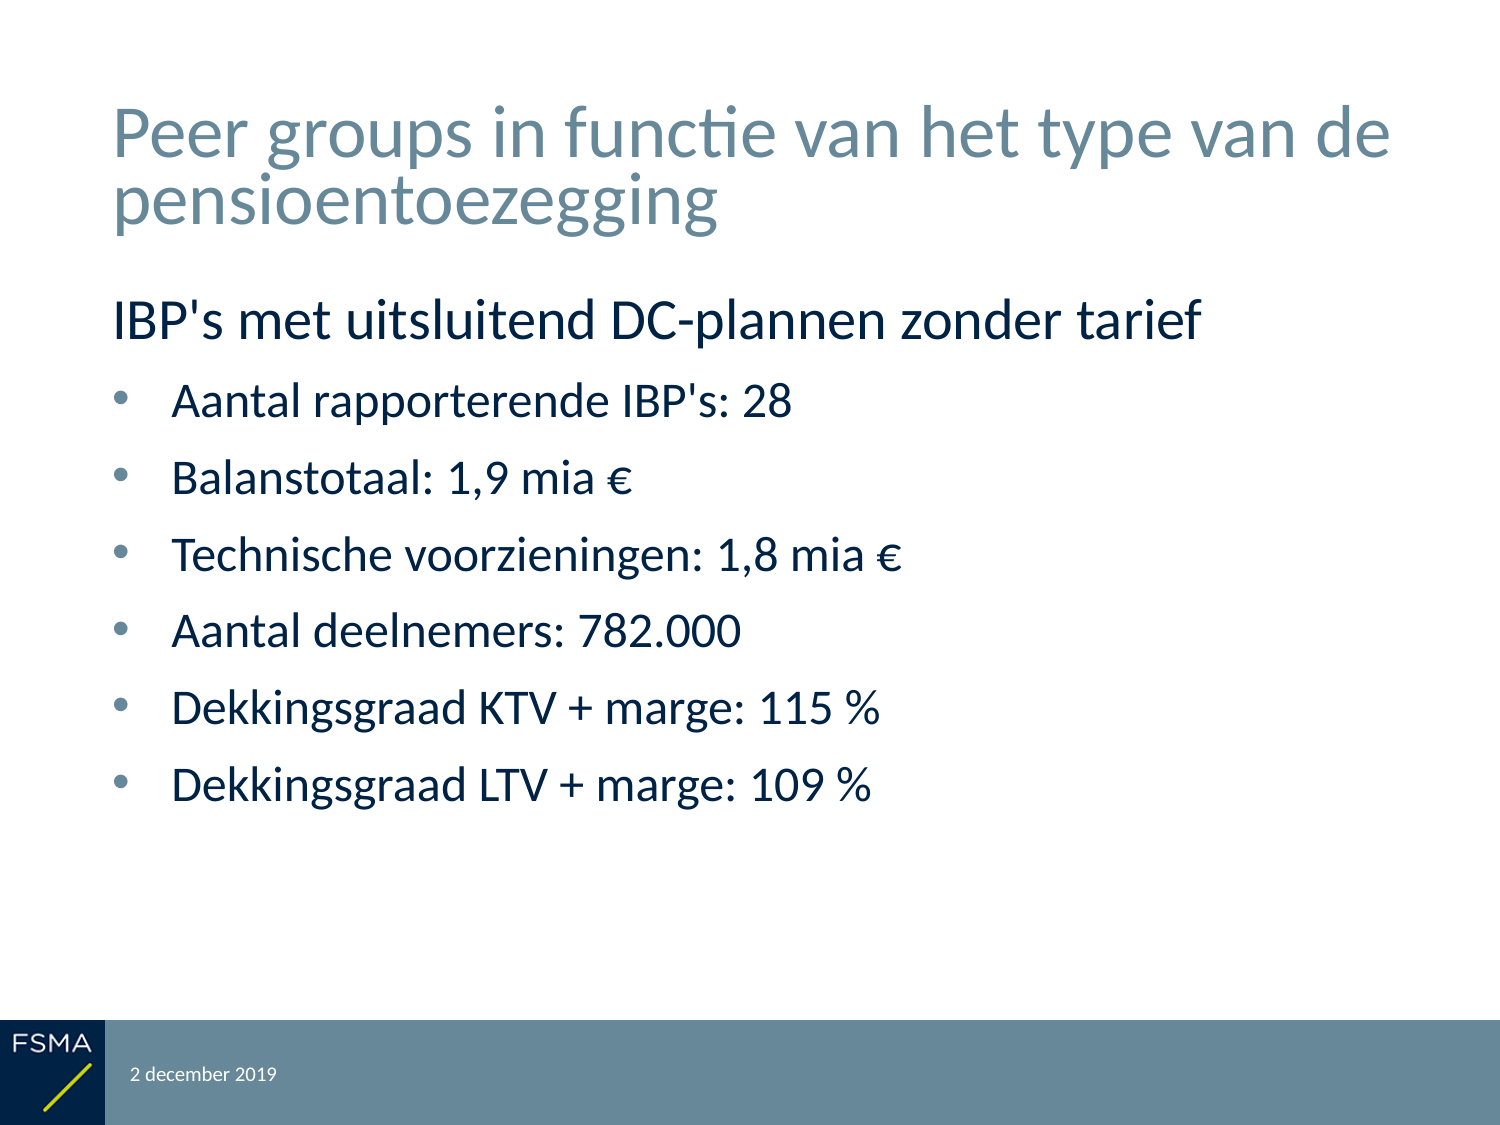

# Peer groups in functie van het type van de pensioentoezegging
IBP's met uitsluitend DC-plannen zonder tarief
Aantal rapporterende IBP's: 28
Balanstotaal: 1,9 mia €
Technische voorzieningen: 1,8 mia €
Aantal deelnemers: 782.000
Dekkingsgraad KTV + marge: 115 %
Dekkingsgraad LTV + marge: 109 %
2 december 2019
Rapportering over het boekjaar 2018
33